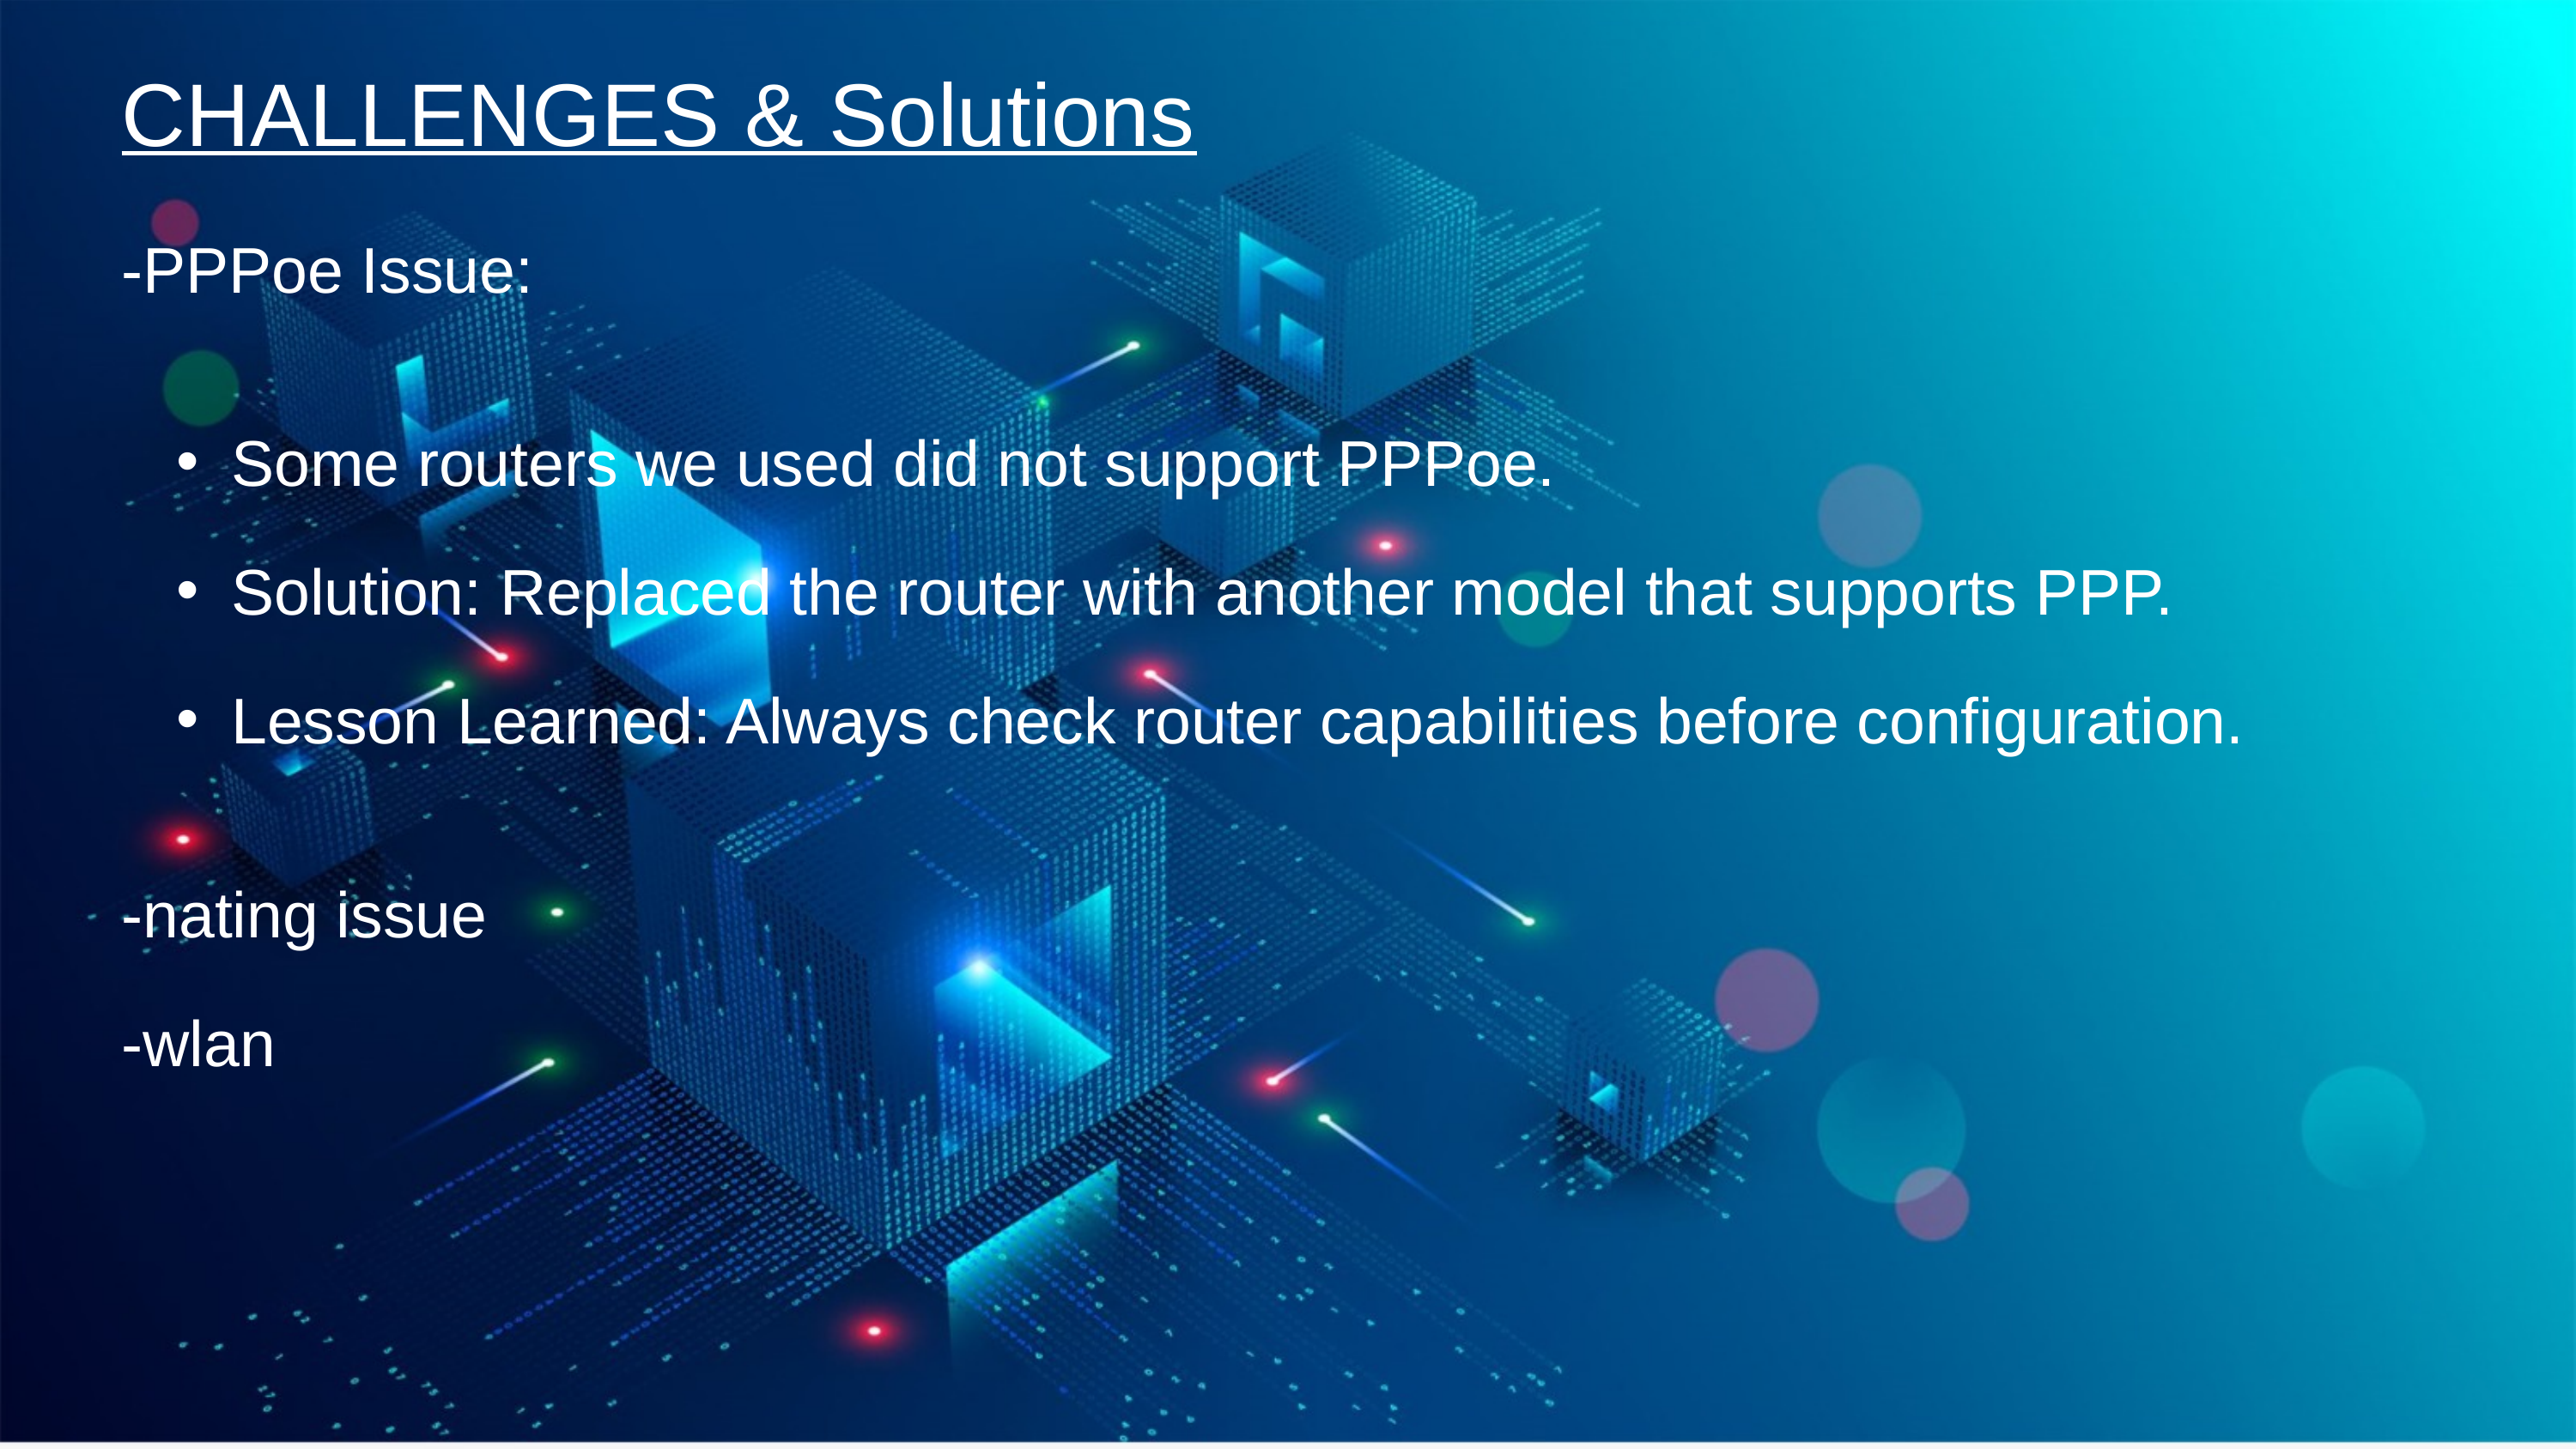

CHALLENGES & Solutions

-PPPoe Issue:

Some routers we used did not support PPPoe.

Solution: Replaced the router with another model that supports PPP.

Lesson Learned: Always check router capabilities before configuration.

-nating issue

-wlan